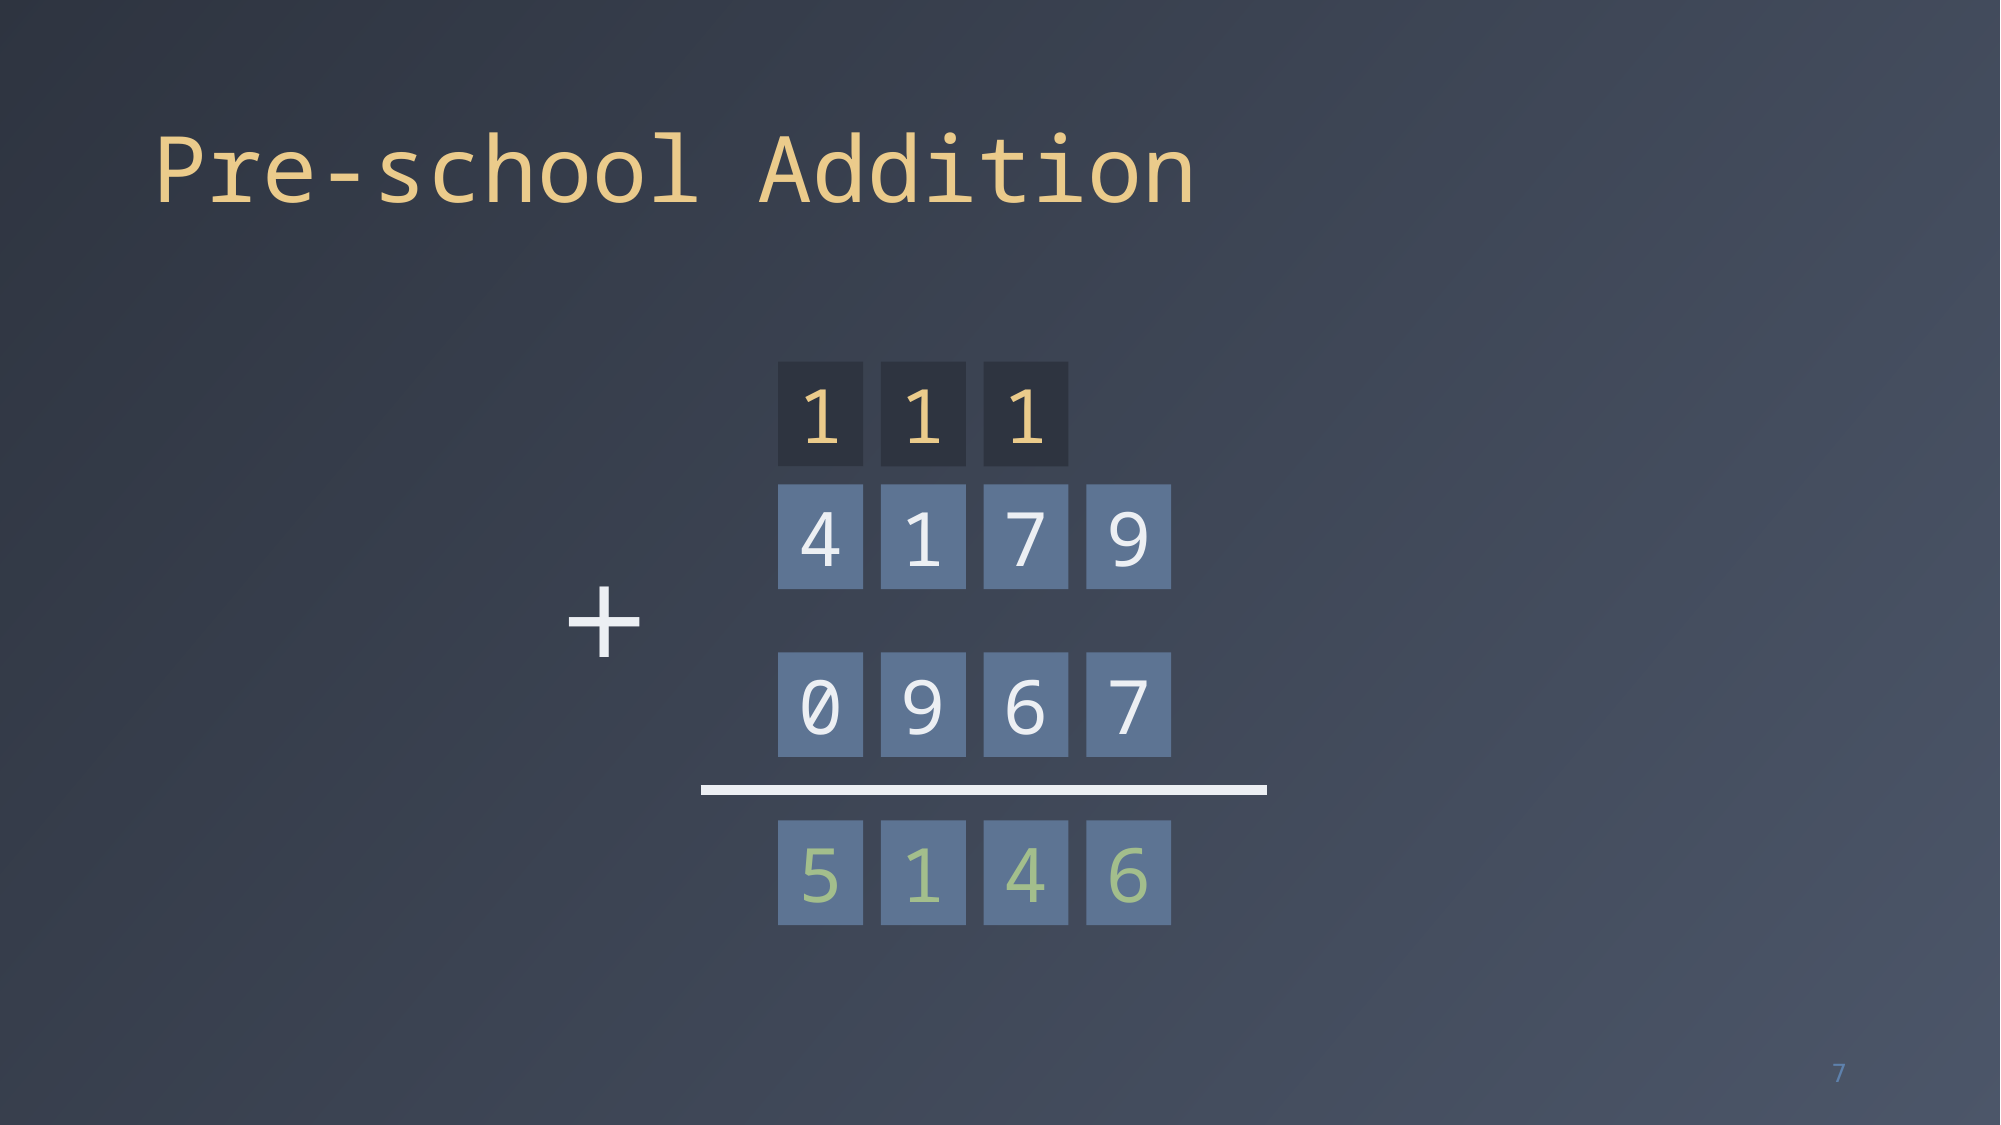

# Pre-school Addition
1
1
1
4
1
7
9
+
0
9
6
7
5
1
4
6
7